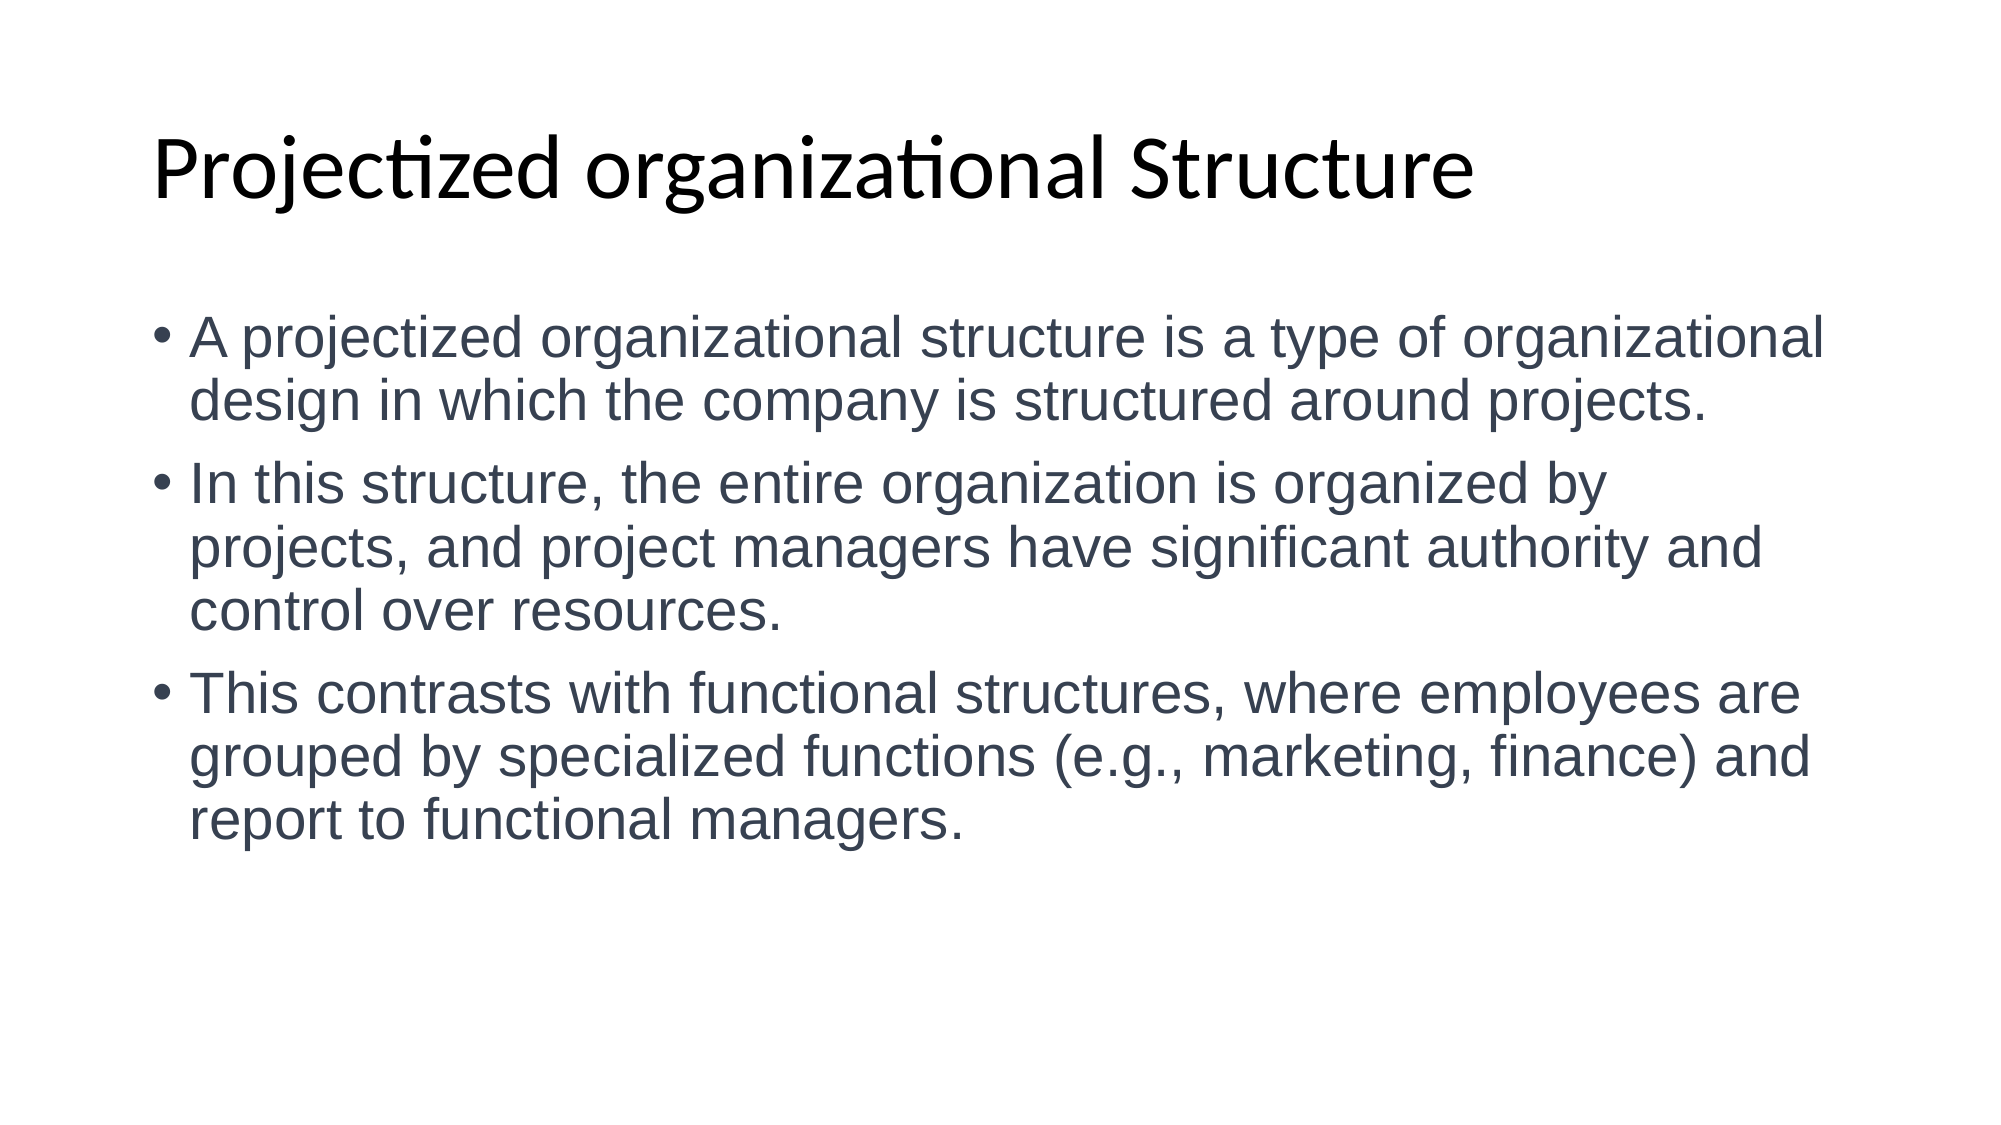

# Projectized organizational Structure
A projectized organizational structure is a type of organizational design in which the company is structured around projects.
In this structure, the entire organization is organized by projects, and project managers have significant authority and control over resources.
This contrasts with functional structures, where employees are grouped by specialized functions (e.g., marketing, finance) and report to functional managers.